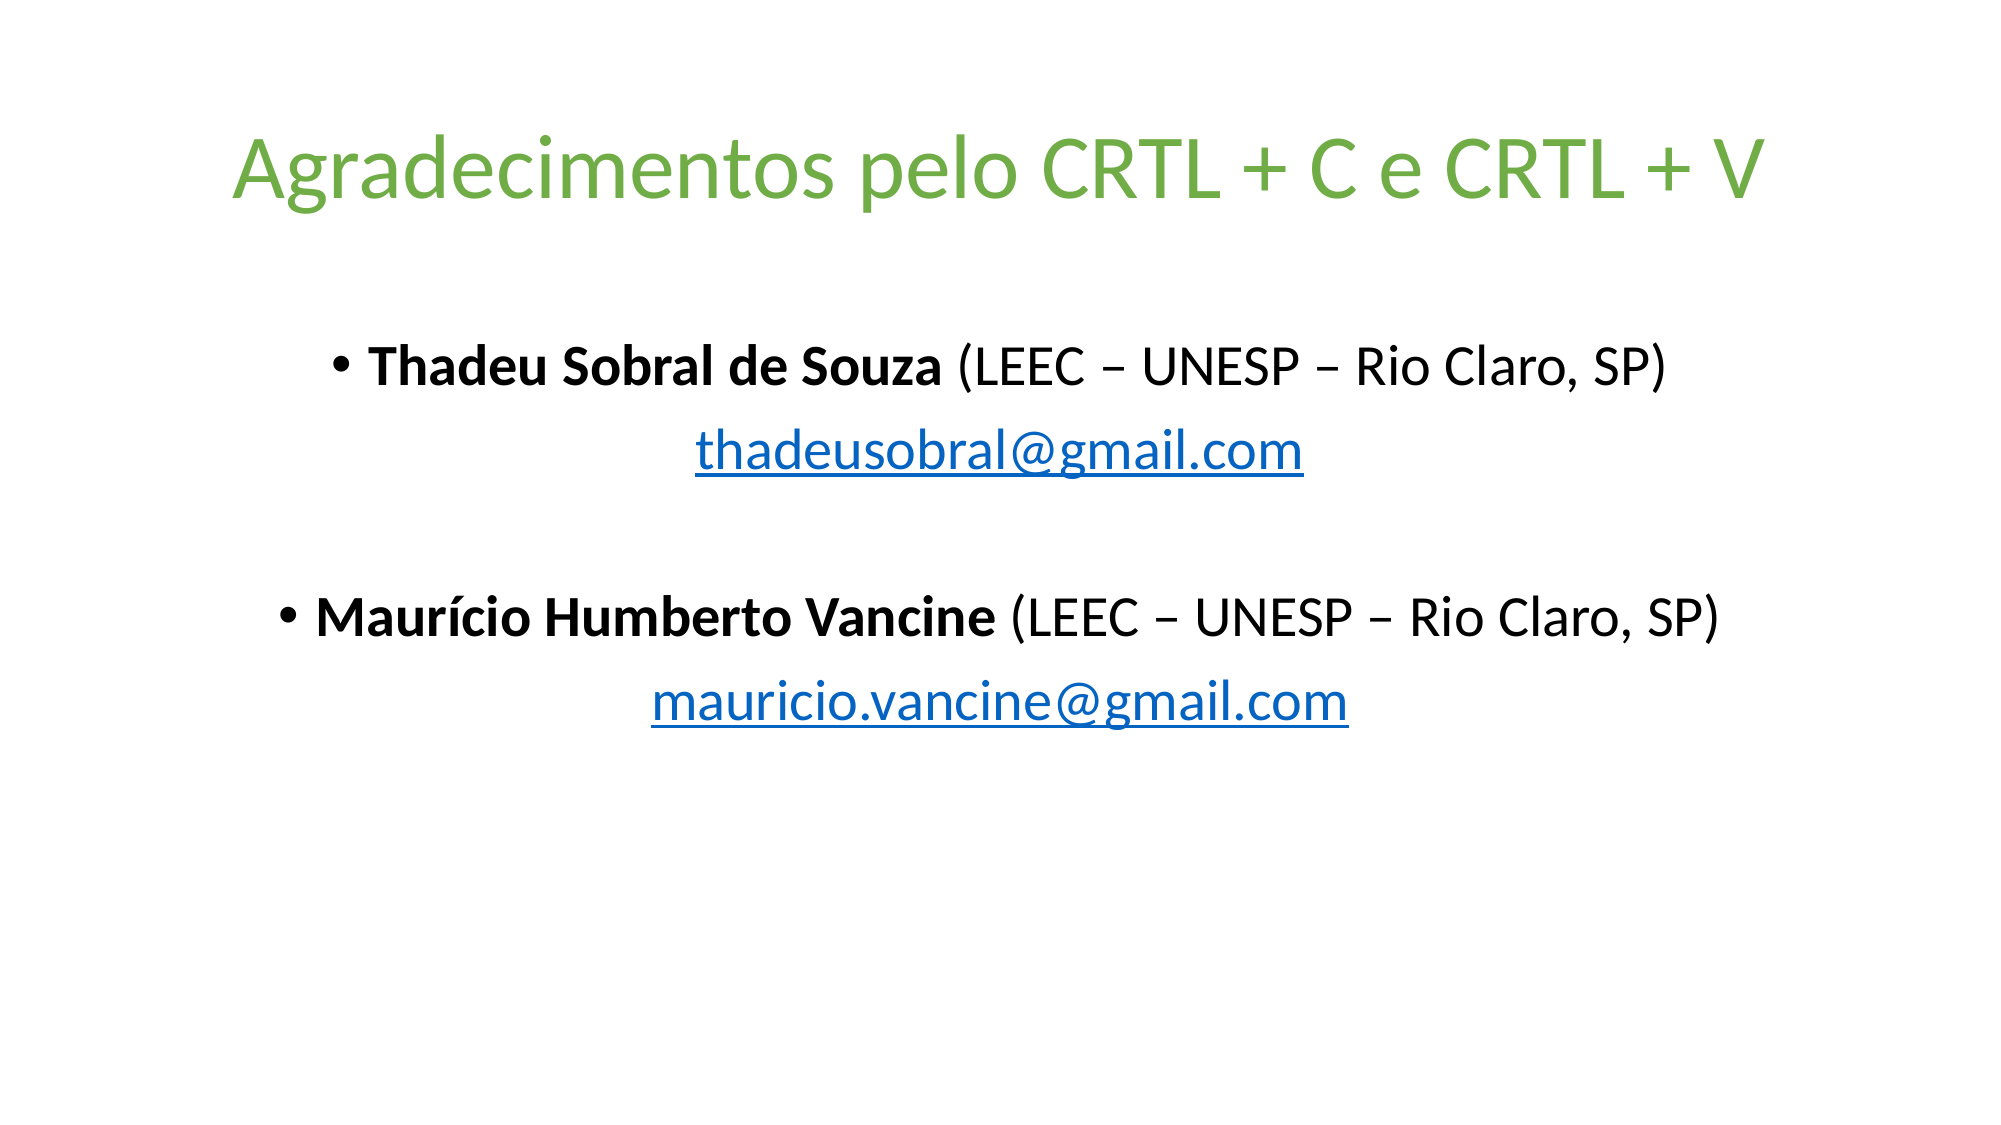

# Agradecimentos pelo CRTL + C e CRTL + V
Thadeu Sobral de Souza (LEEC – UNESP – Rio Claro, SP)
thadeusobral@gmail.com

Maurício Humberto Vancine (LEEC – UNESP – Rio Claro, SP)
mauricio.vancine@gmail.com